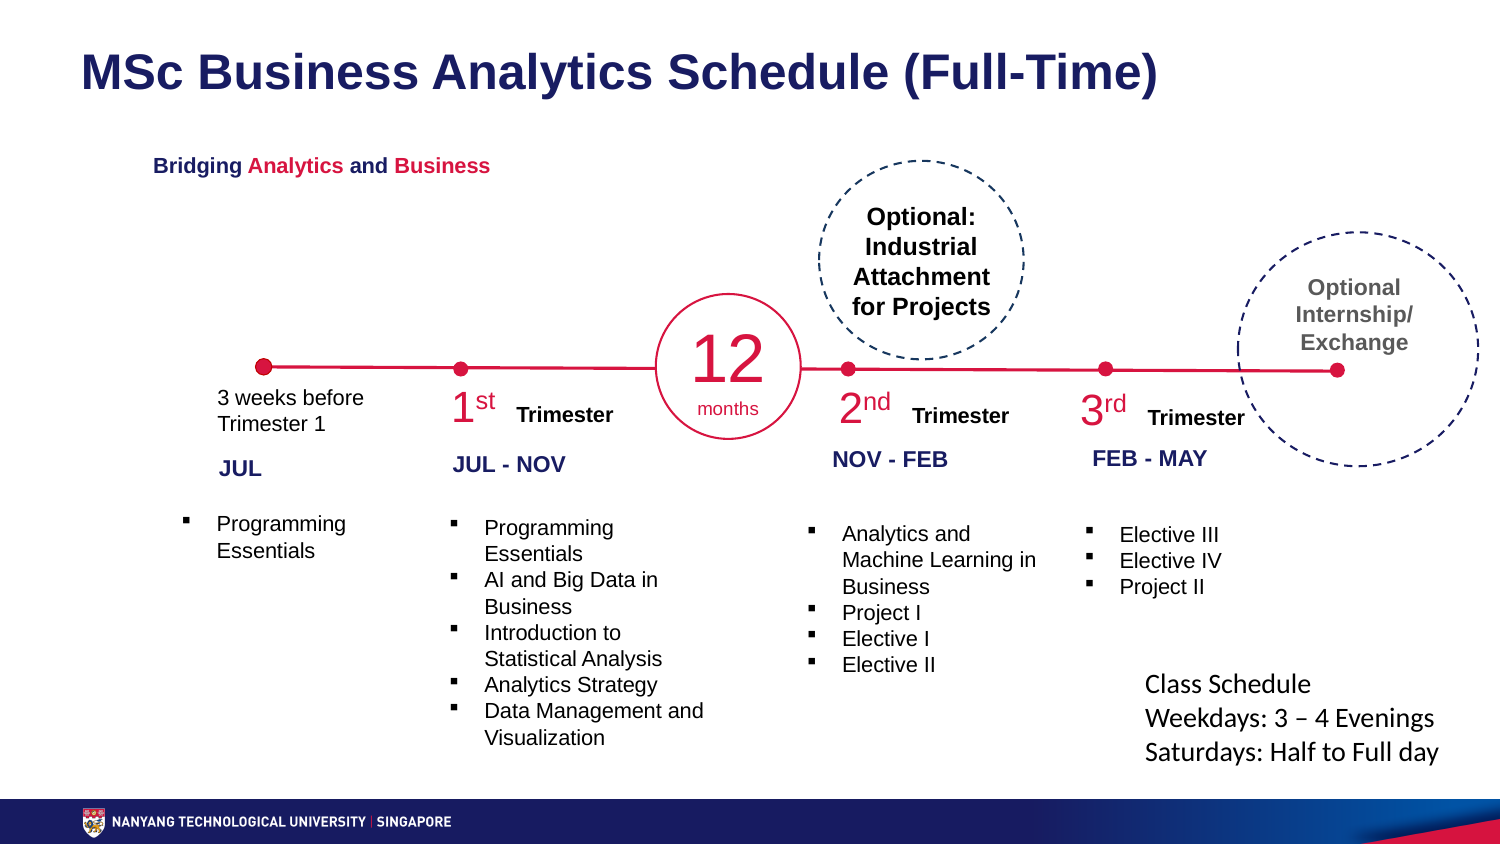

MSc Business Analytics Schedule (Full-Time)
Bridging Analytics and Business

Optional: Industrial Attachment for Projects

Optional Internship/
Exchange
12
months

1st  Trimester
2nd  Trimester
3rd  Trimester
3 weeks before Trimester 1
FEB - MAY
NOV - FEB
JUL - NOV
JUL
Programming Essentials

Programming Essentials
AI and Big Data in Business
Introduction to Statistical Analysis
Analytics Strategy
Data Management and Visualization

Analytics and Machine Learning in Business
Project I
Elective I
Elective II

Elective III
Elective IV
Project II

Class Schedule
Weekdays: 3 – 4 Evenings
Saturdays: Half to Full day